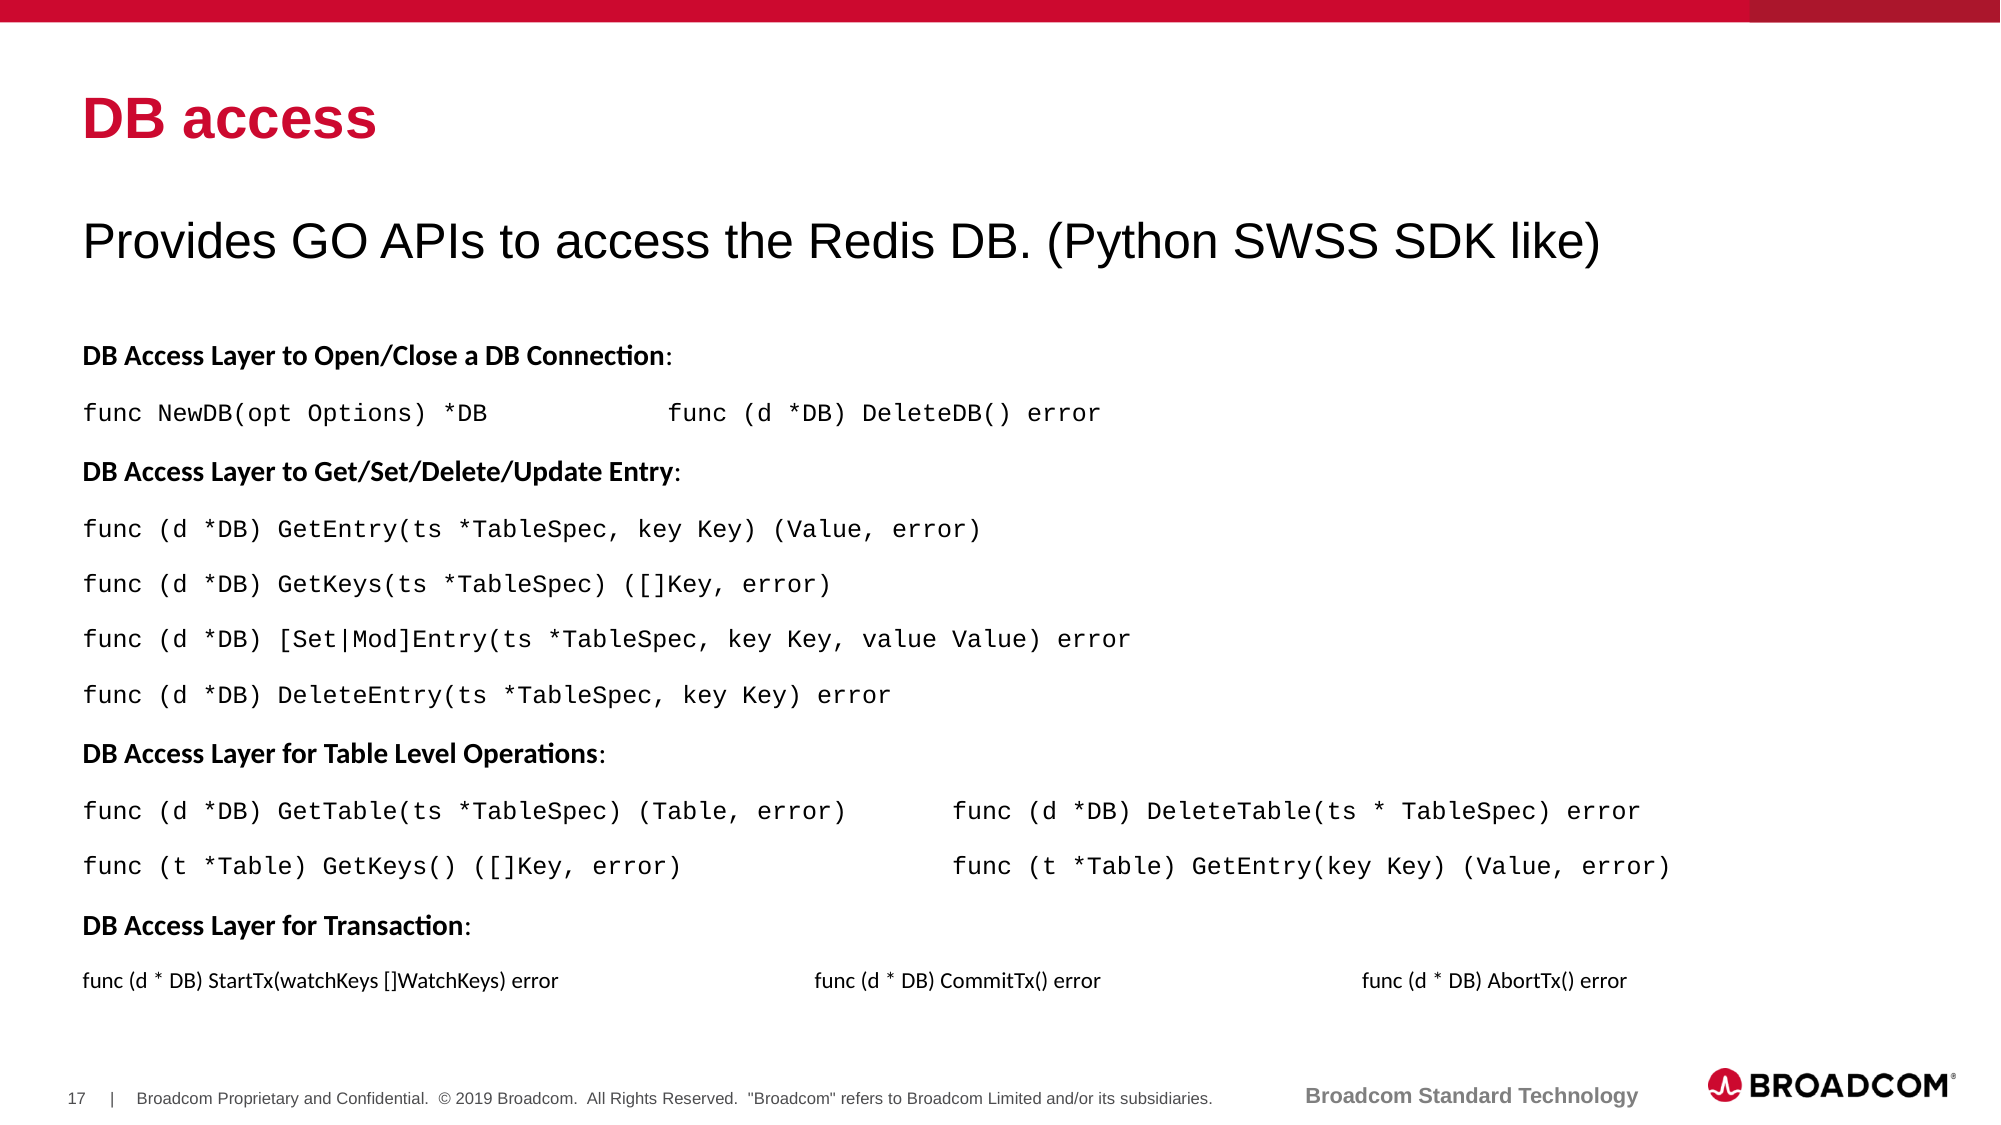

# DB access
Provides GO APIs to access the Redis DB. (Python SWSS SDK like)

DB Access Layer to Open/Close a DB Connection:
func NewDB(opt Options) *DB            func (d *DB) DeleteDB() error
DB Access Layer to Get/Set/Delete/Update Entry:
func (d *DB) GetEntry(ts *TableSpec, key Key) (Value, error)
func (d *DB) GetKeys(ts *TableSpec) ([]Key, error)
func (d *DB) [Set|Mod]Entry(ts *TableSpec, key Key, value Value) error
func (d *DB) DeleteEntry(ts *TableSpec, key Key) error
DB Access Layer for Table Level Operations:
func (d *DB) GetTable(ts *TableSpec) (Table, error)       func (d *DB) DeleteTable(ts * TableSpec) error
func (t *Table) GetKeys() ([]Key, error)                  func (t *Table) GetEntry(key Key) (Value, error)
DB Access Layer for Transaction:
func (d * DB) StartTx(watchKeys []WatchKeys) error                                                 func (d * DB) CommitTx() error                                                  func (d * DB) AbortTx() error